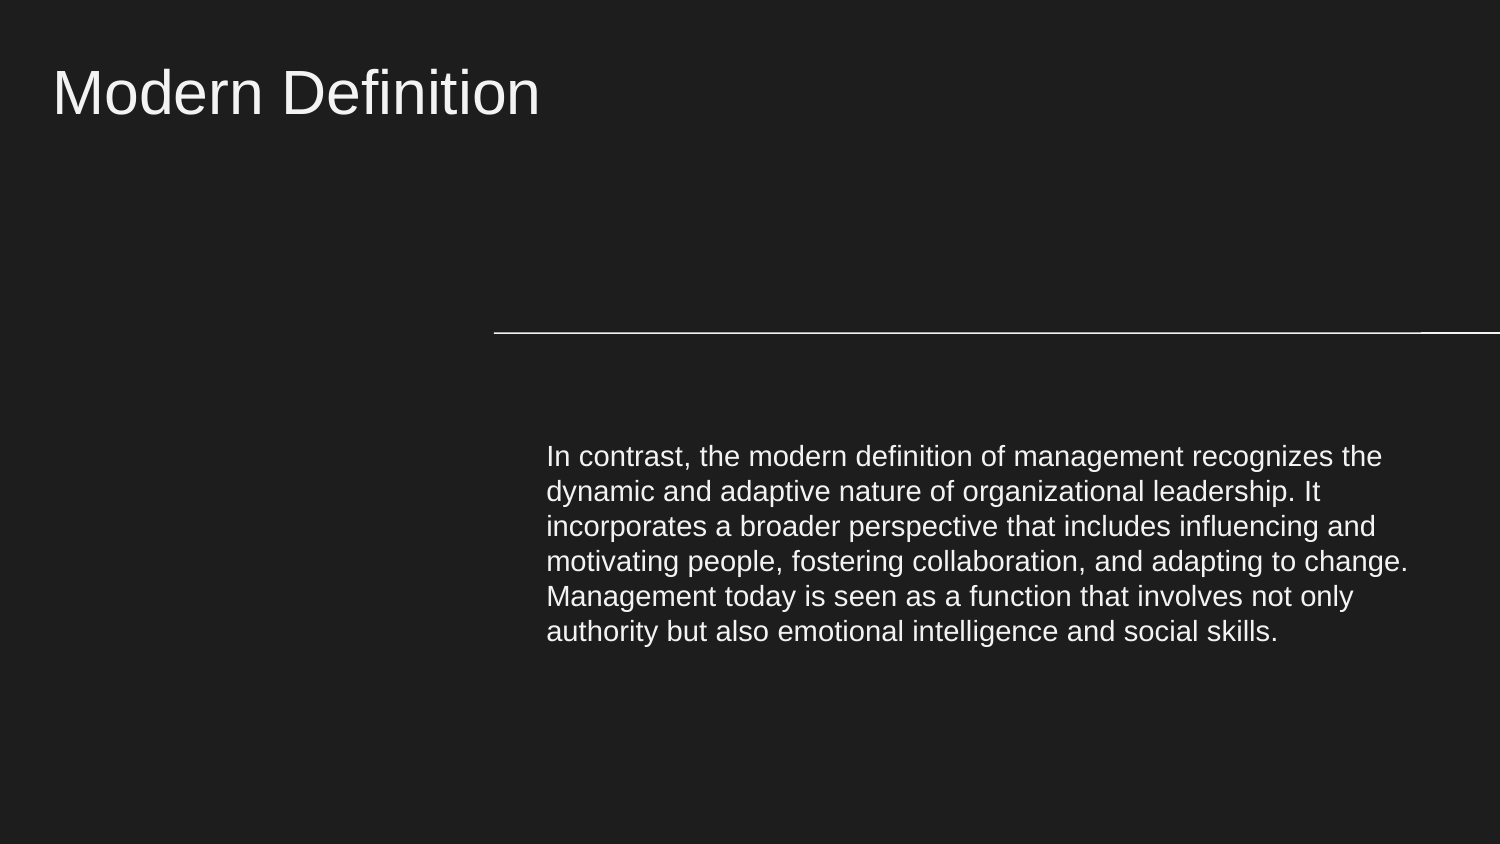

# Modern Definition
In contrast, the modern definition of management recognizes the dynamic and adaptive nature of organizational leadership. It incorporates a broader perspective that includes influencing and motivating people, fostering collaboration, and adapting to change. Management today is seen as a function that involves not only authority but also emotional intelligence and social skills.